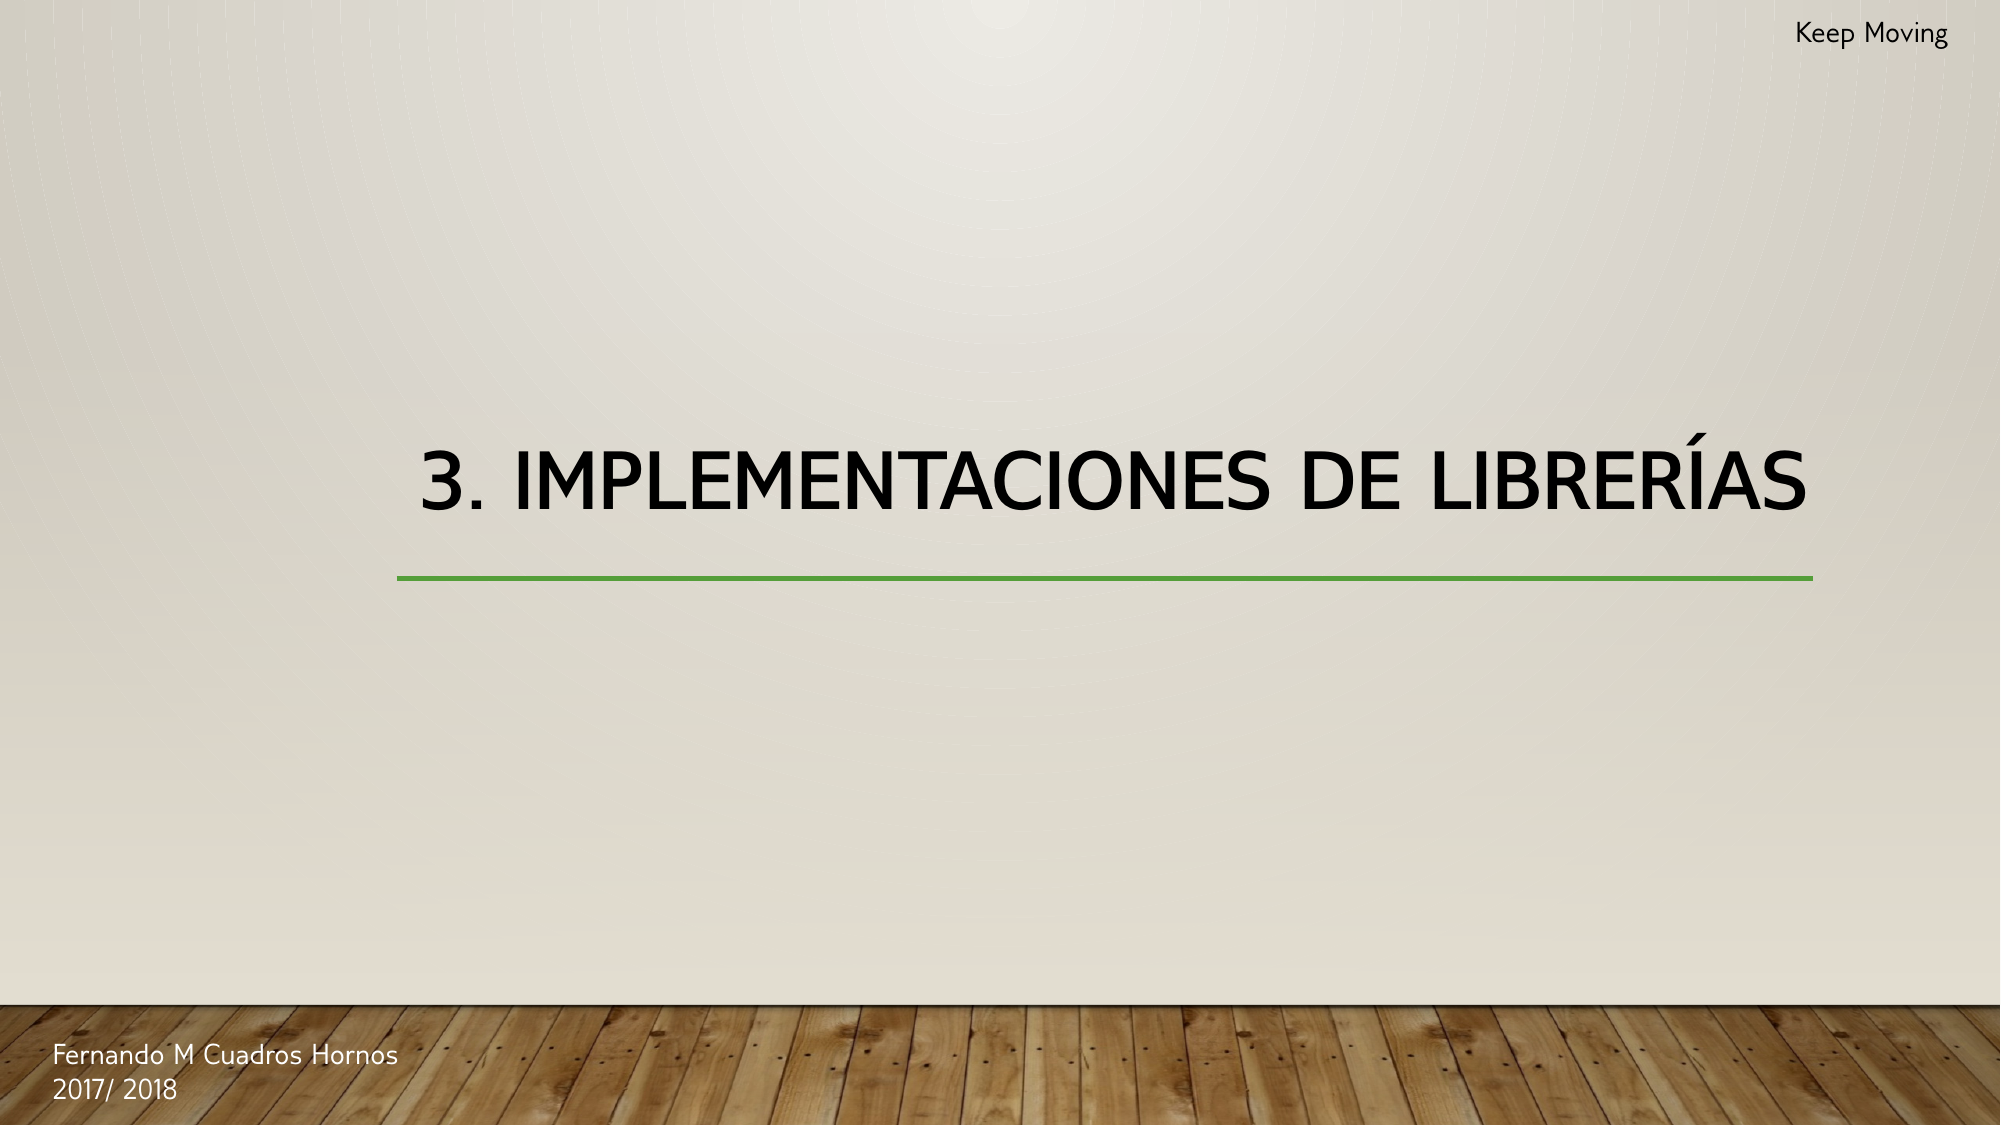

Keep Moving
# 3. implementaciones de librerías
Fernando M Cuadros Hornos
2017/ 2018